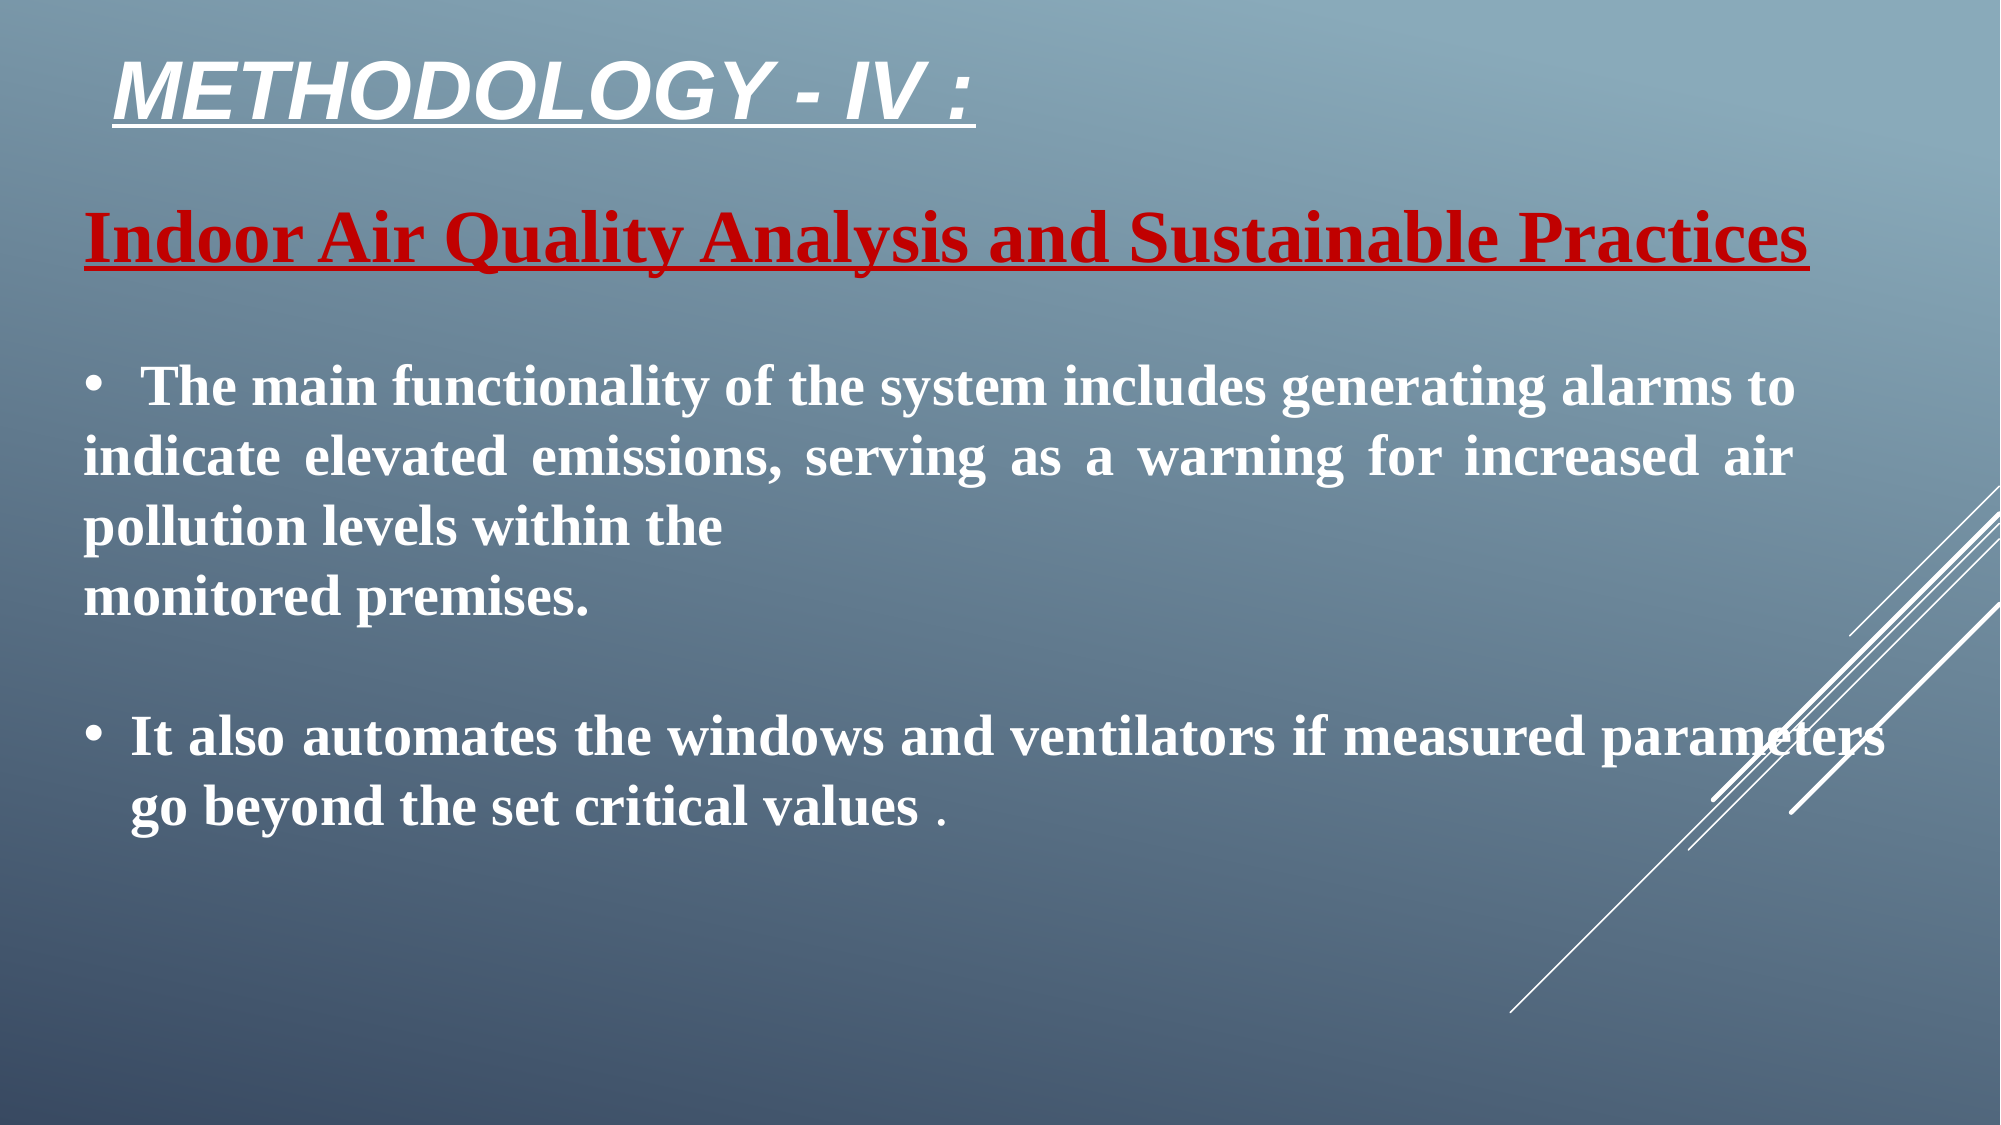

METHODOLOGY - IV :

Indoor Air Quality Analysis and Sustainable Practices

The main functionality of the system includes generating alarms to
indicate elevated emissions, serving as a warning for increased air     pollution levels within the
monitored premises.

It also automates the windows and ventilators if measured parameters go beyond the set critical values .